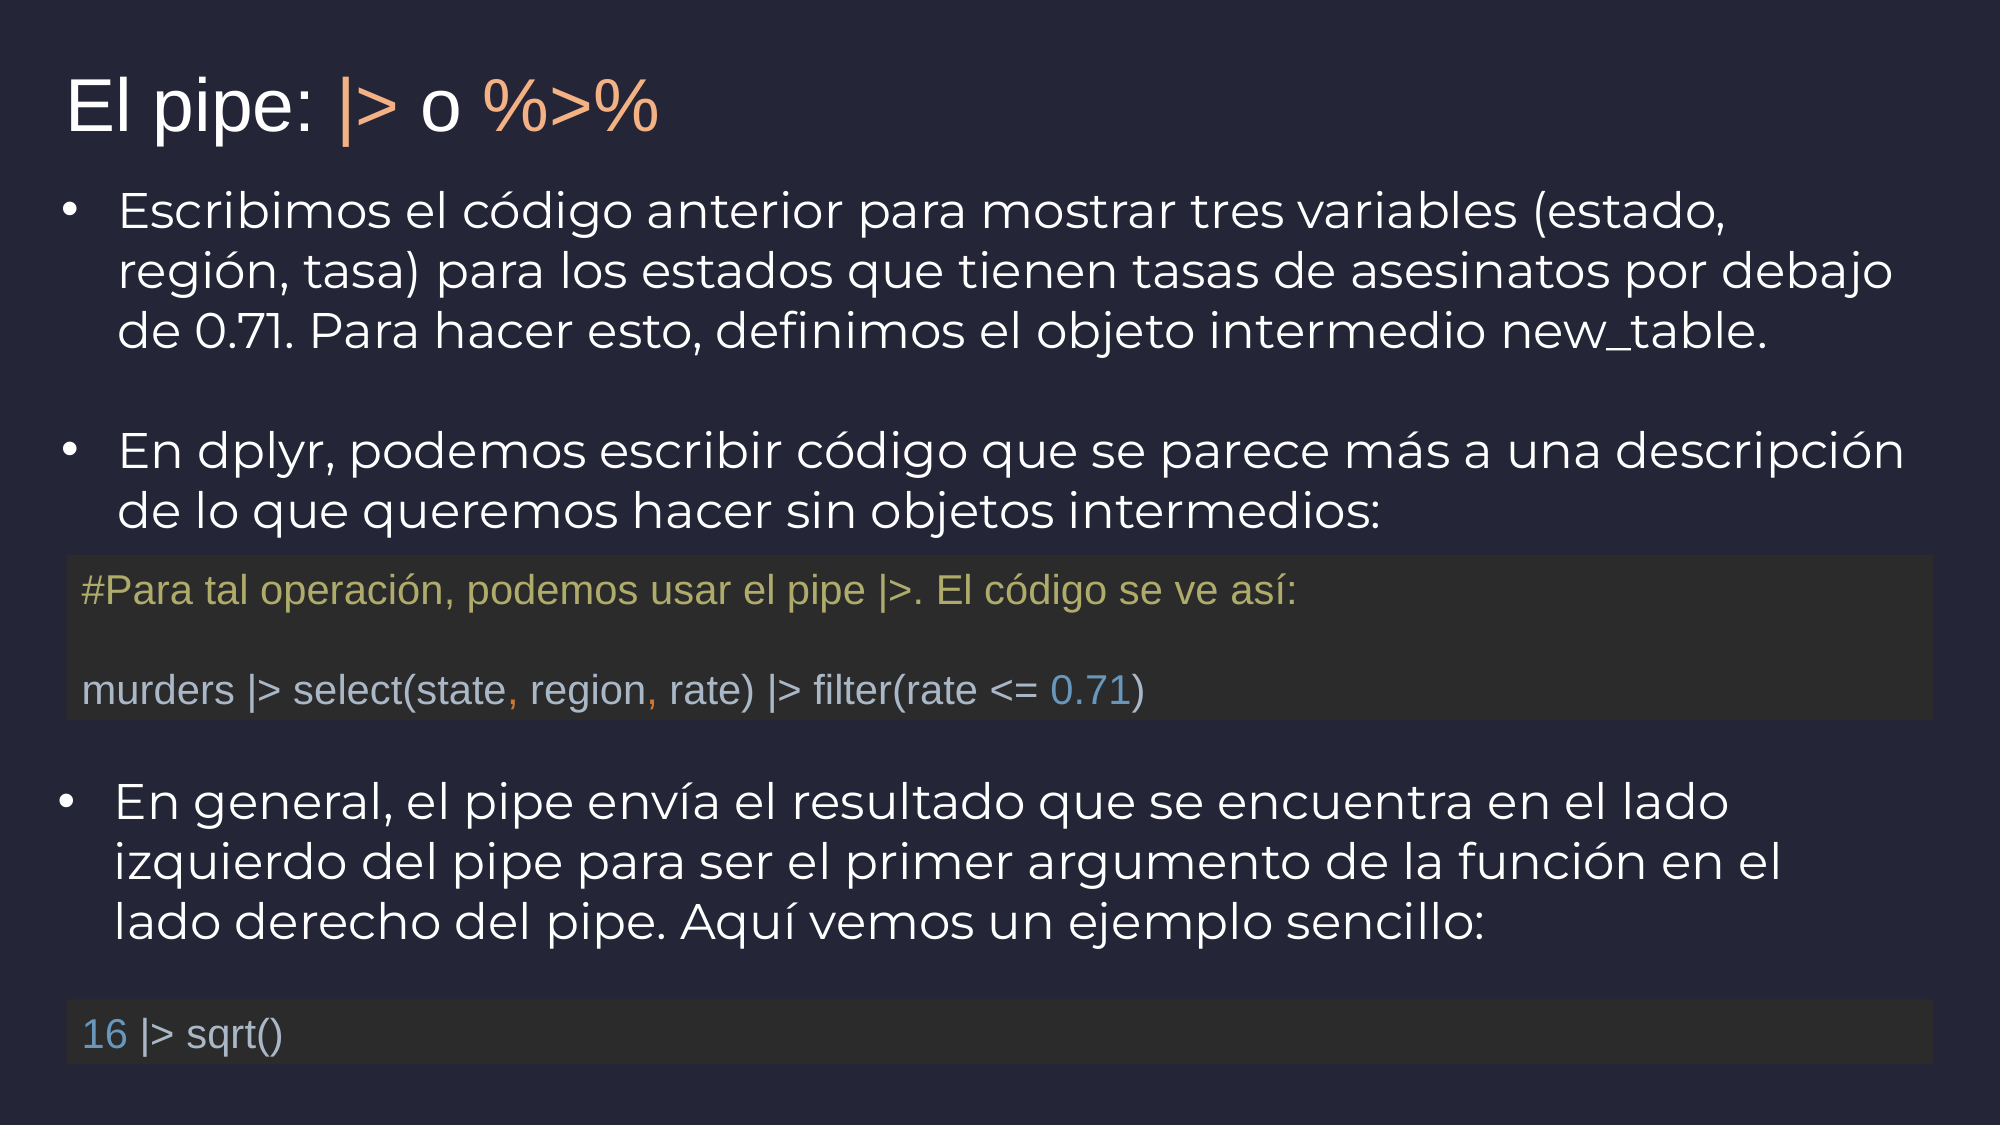

# El pipe: |> o %>%
Escribimos el código anterior para mostrar tres variables (estado, región, tasa) para los estados que tienen tasas de asesinatos por debajo de 0.71. Para hacer esto, definimos el objeto intermedio new_table.

En dplyr, podemos escribir código que se parece más a una descripción de lo que queremos hacer sin objetos intermedios:
#Para tal operación, podemos usar el pipe |>. El código se ve así:
murders |> select(state, region, rate) |> filter(rate <= 0.71)
En general, el pipe envía el resultado que se encuentra en el lado izquierdo del pipe para ser el primer argumento de la función en el lado derecho del pipe. Aquí vemos un ejemplo sencillo:
16 |> sqrt()